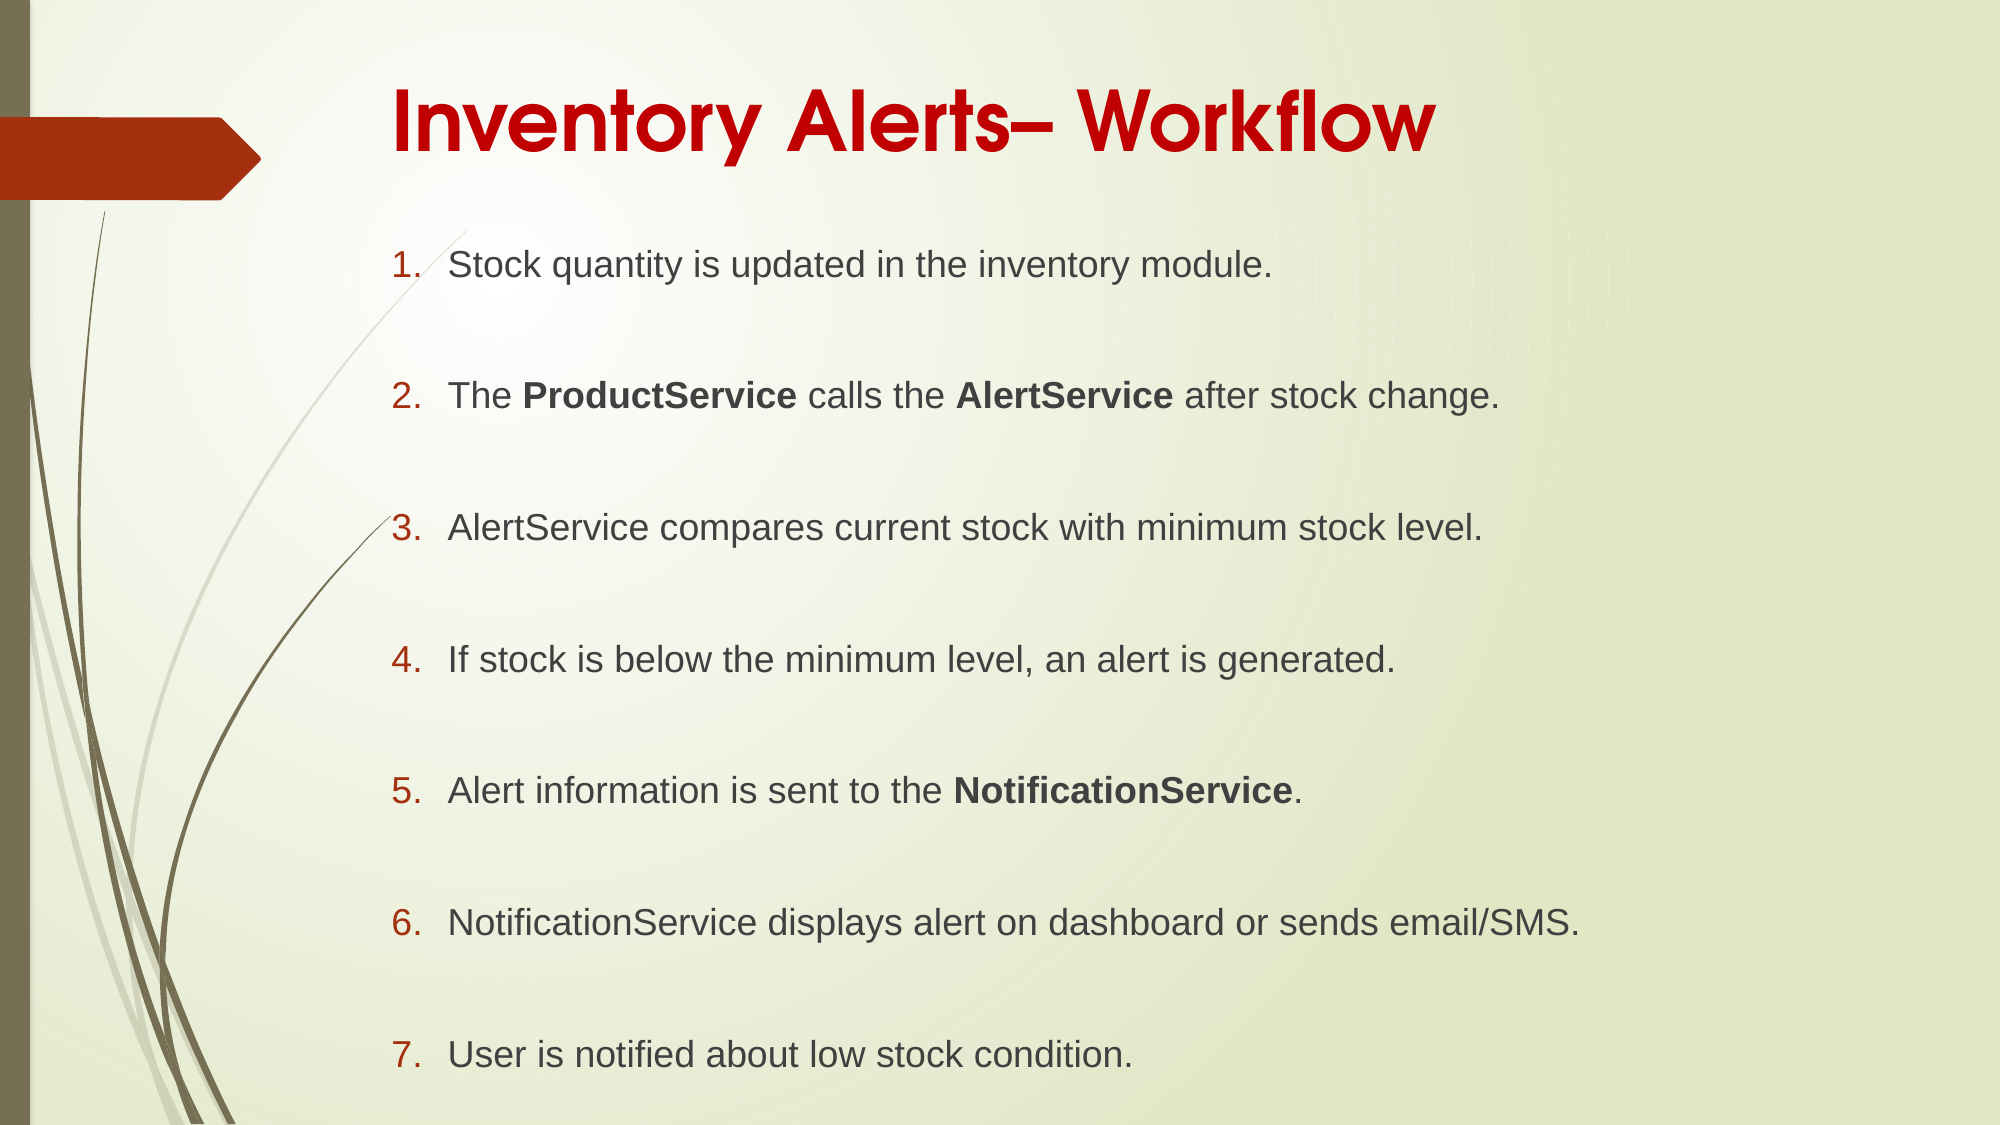

# Inventory Alerts– Workflow
Stock quantity is updated in the inventory module.

The ProductService calls the AlertService after stock change.

AlertService compares current stock with minimum stock level.

If stock is below the minimum level, an alert is generated.

Alert information is sent to the NotificationService.

NotificationService displays alert on dashboard or sends email/SMS.

User is notified about low stock condition.